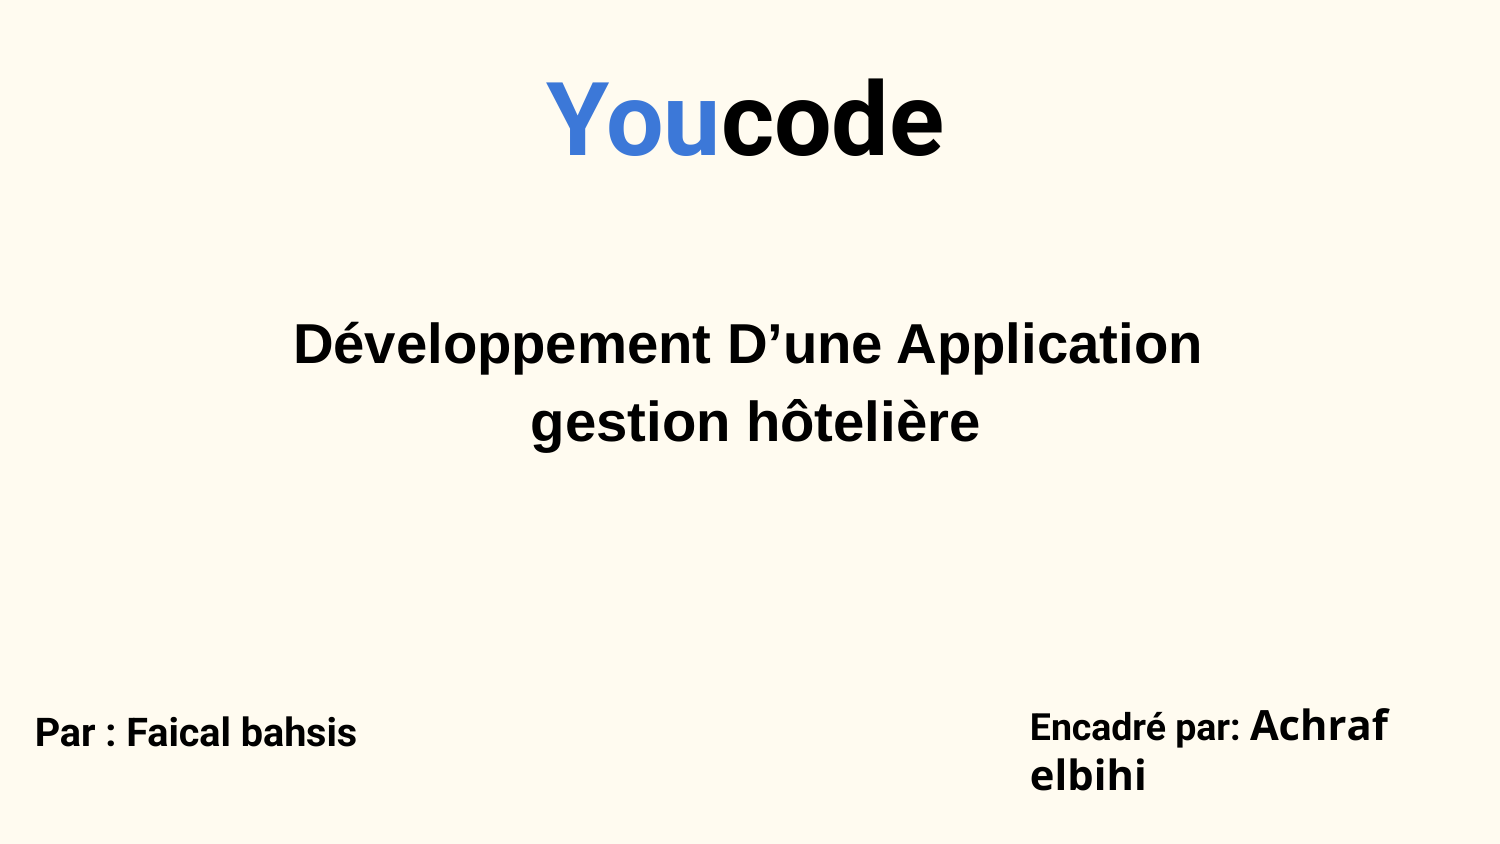

Youcode
Développement D’une Application
gestion hôtelière

Encadré par: Achraf elbihi
Par : Faical bahsis